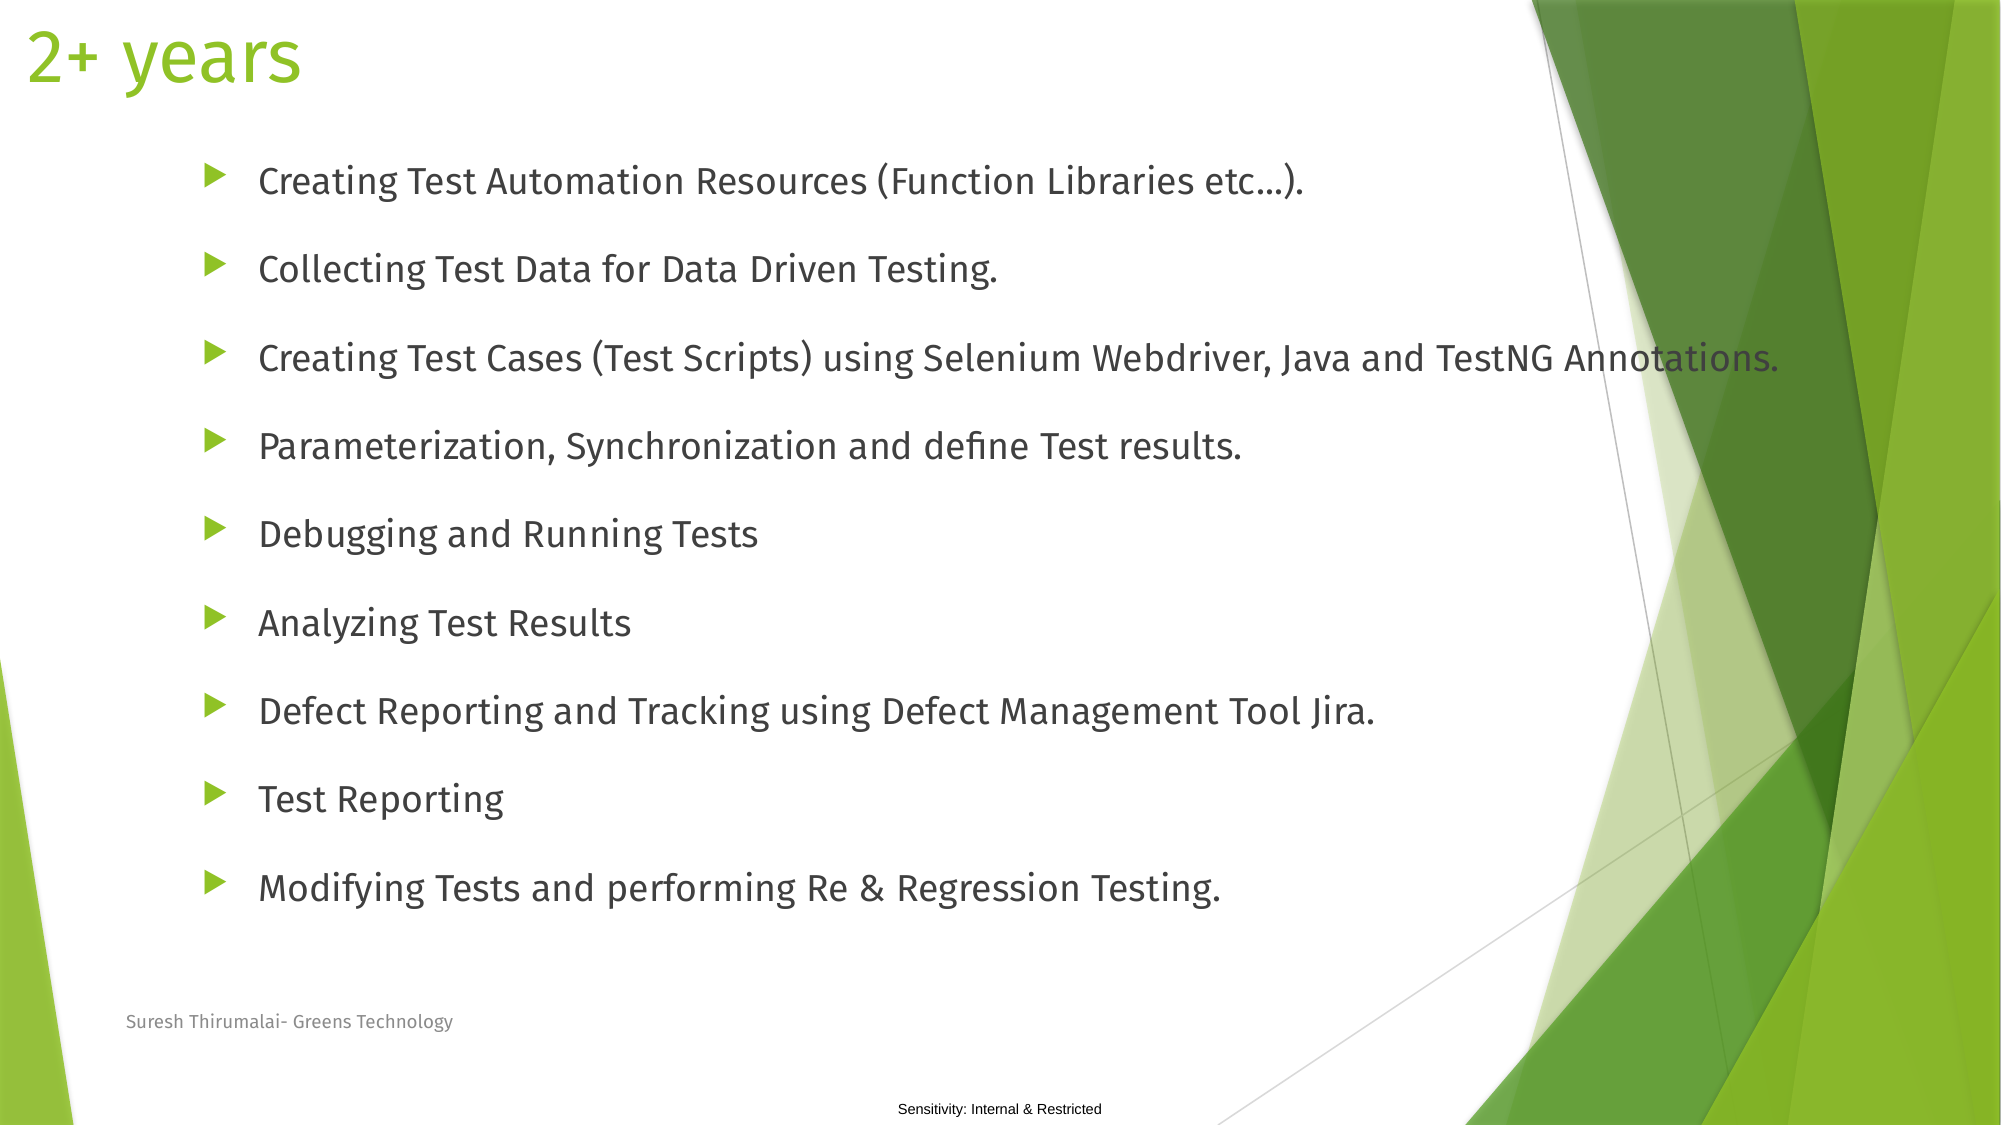

# 2+ years
Creating Test Automation Resources (Function Libraries etc...).
Collecting Test Data for Data Driven Testing.
Creating Test Cases (Test Scripts) using Selenium Webdriver, Java and TestNG Annotations.
Parameterization, Synchronization and define Test results.
Debugging and Running Tests
Analyzing Test Results
Defect Reporting and Tracking using Defect Management Tool Jira.
Test Reporting
Modifying Tests and performing Re & Regression Testing.

Suresh Thirumalai- Greens Technology